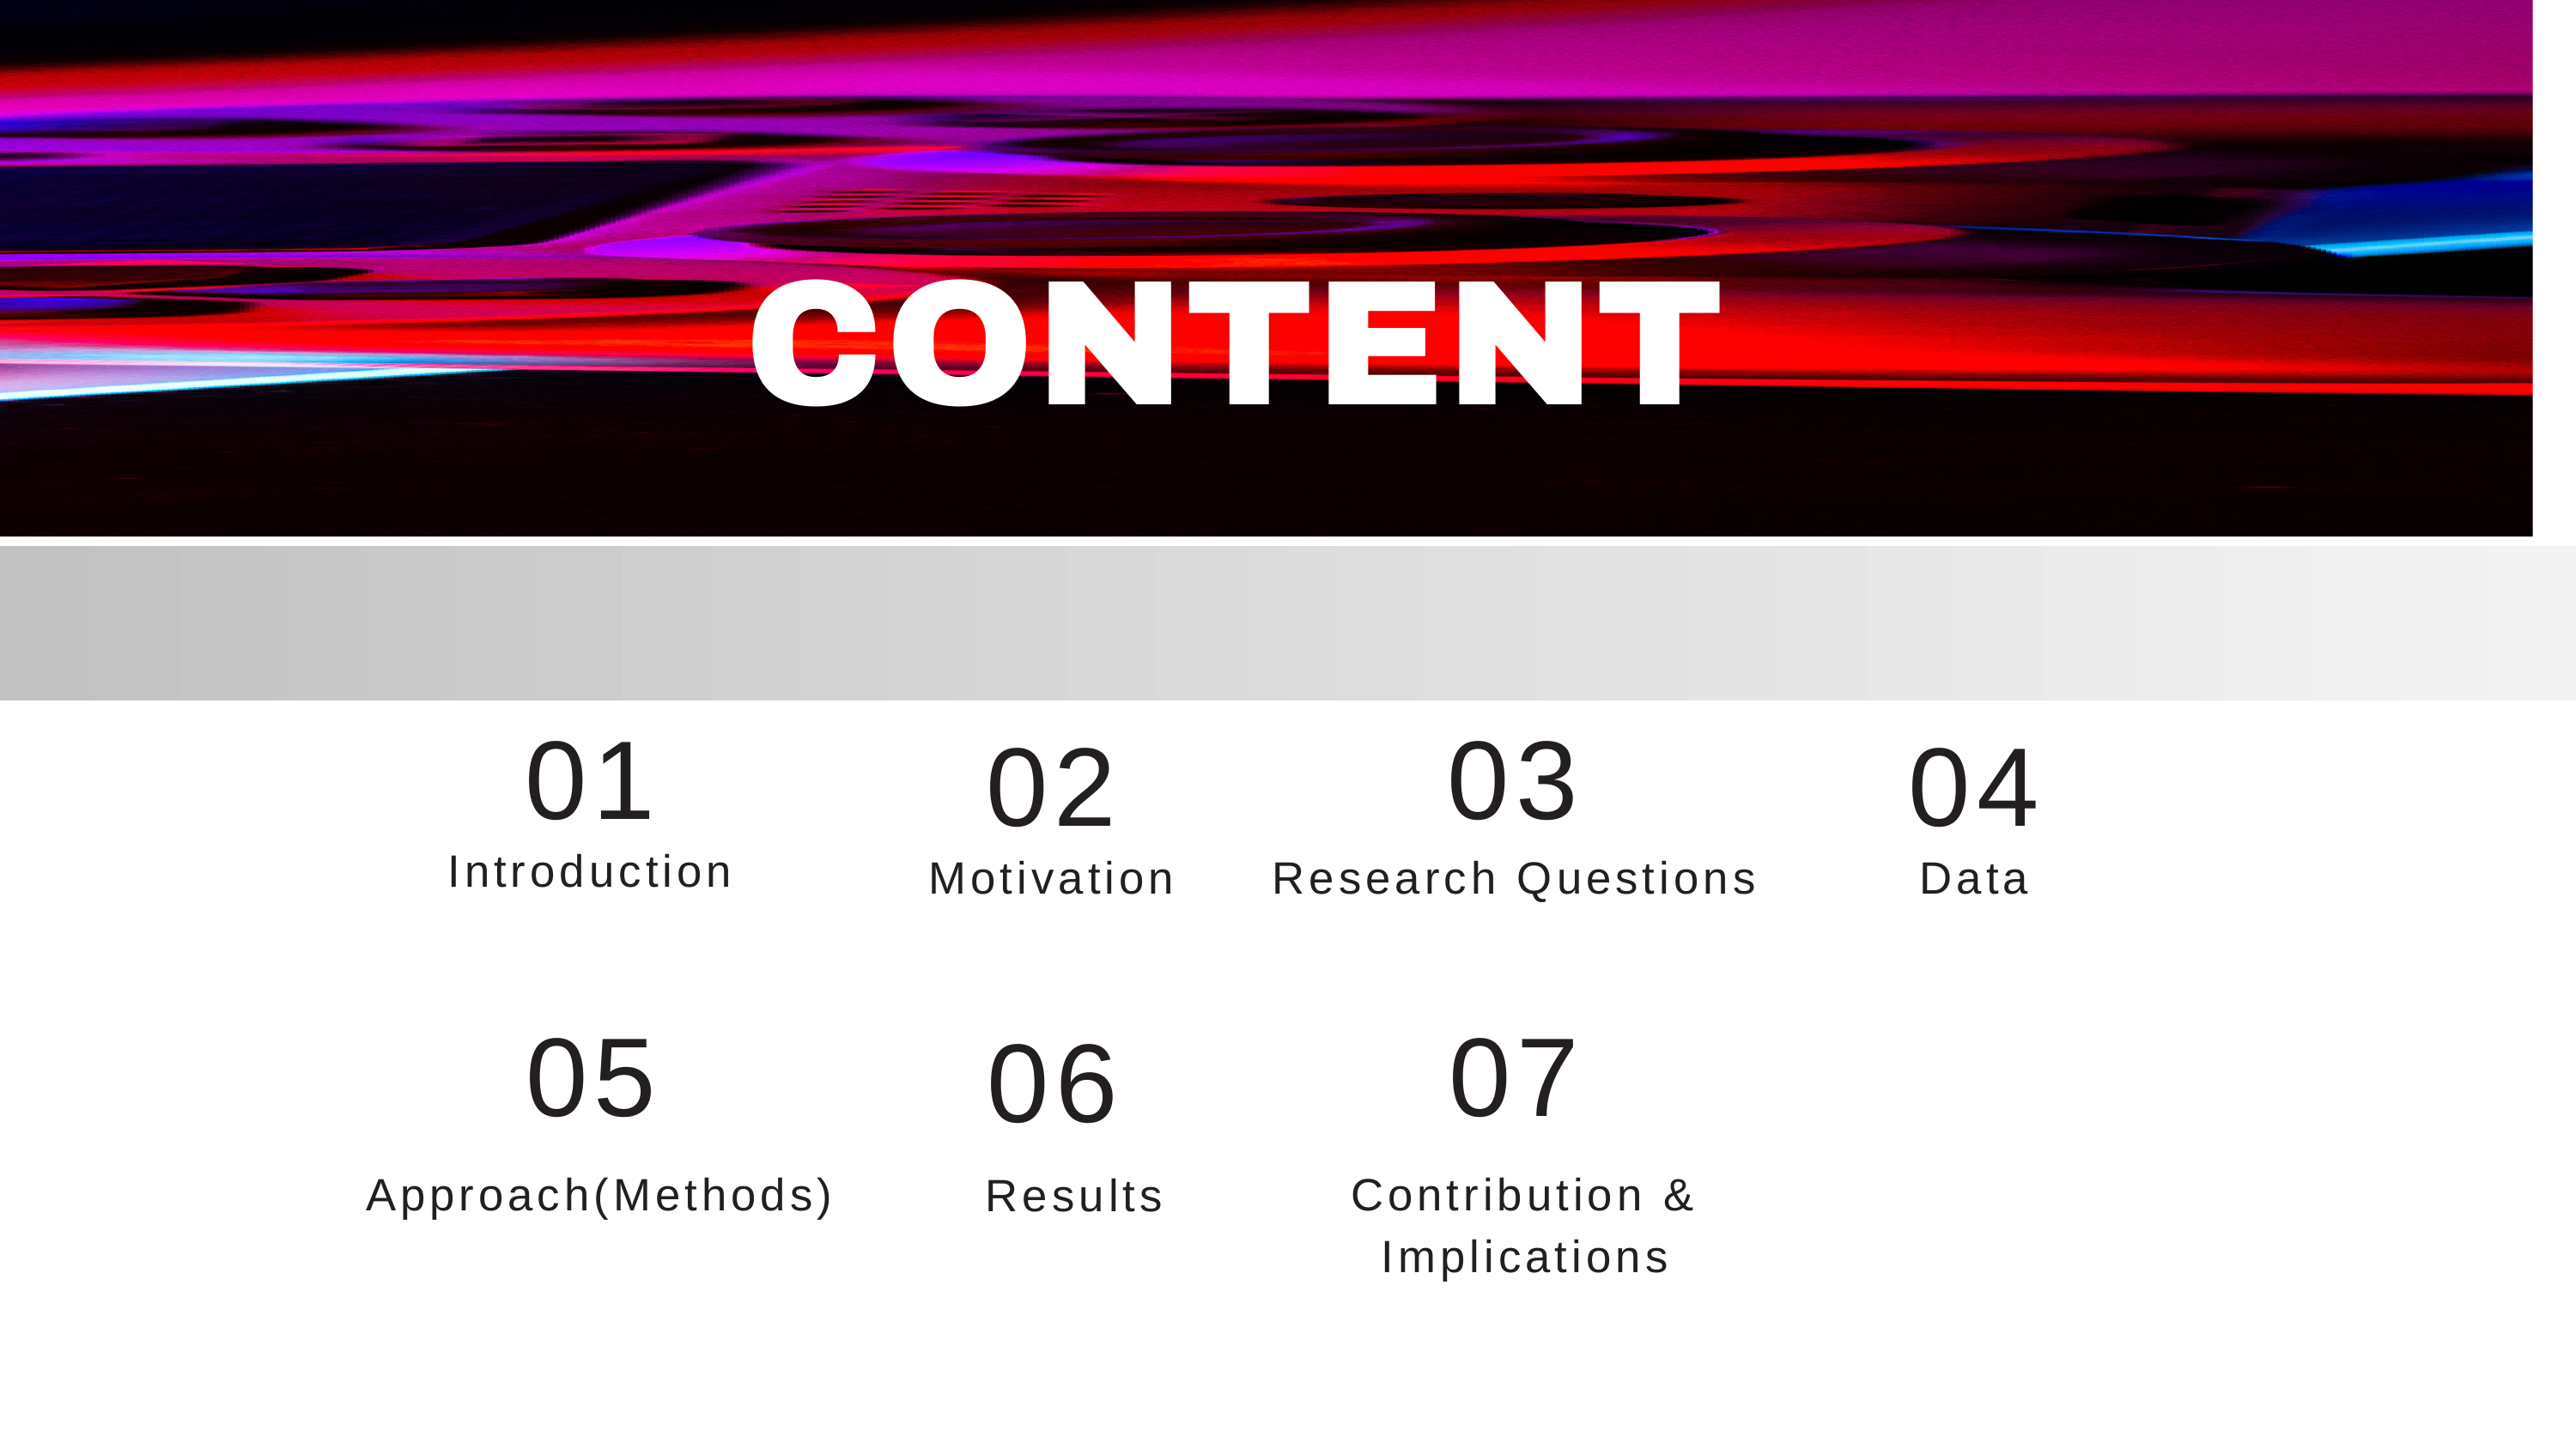

CONTENT
01
03
02
04
Introduction
Motivation
Research Questions
Data
05
07
06
Approach(Methods)
Contribution & Implications
Results